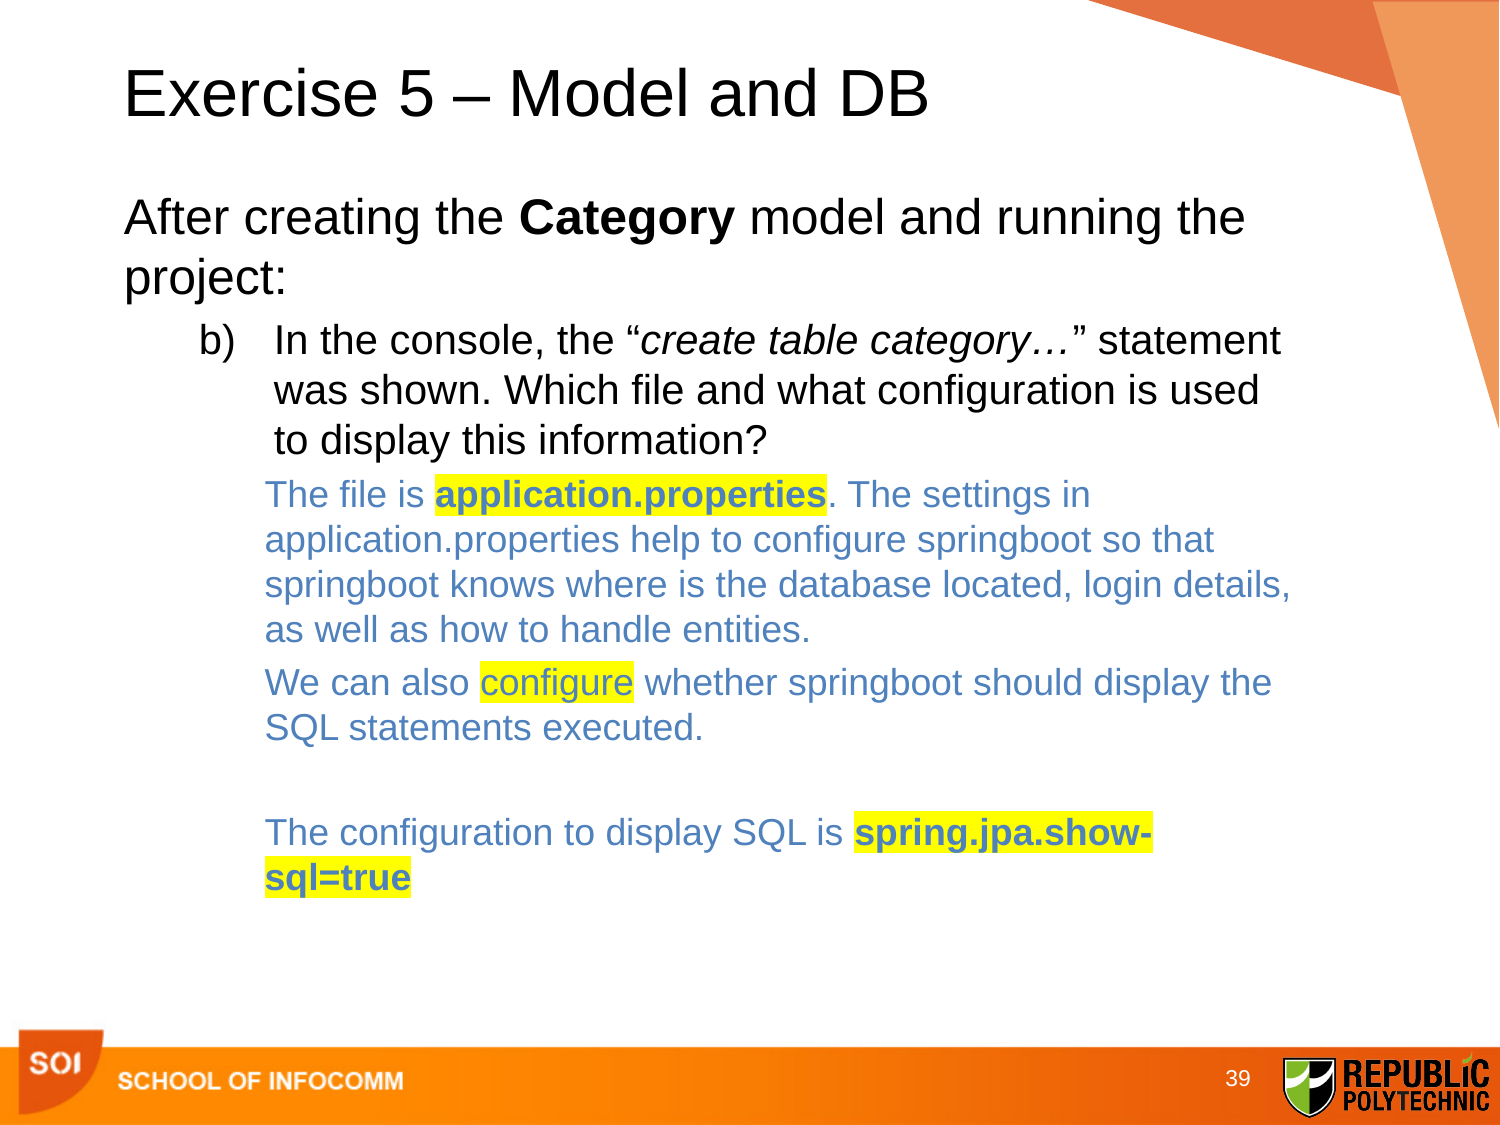

# Exercise 5 – Model and DB
After creating the Category model and running the project:
In the console, the “create table category…” statement was shown. Which file and what configuration is used to display this information?
The file is application.properties. The settings in application.properties help to configure springboot so that springboot knows where is the database located, login details, as well as how to handle entities.
We can also configure whether springboot should display the SQL statements executed.

The configuration to display SQL is spring.jpa.show-sql=true

39